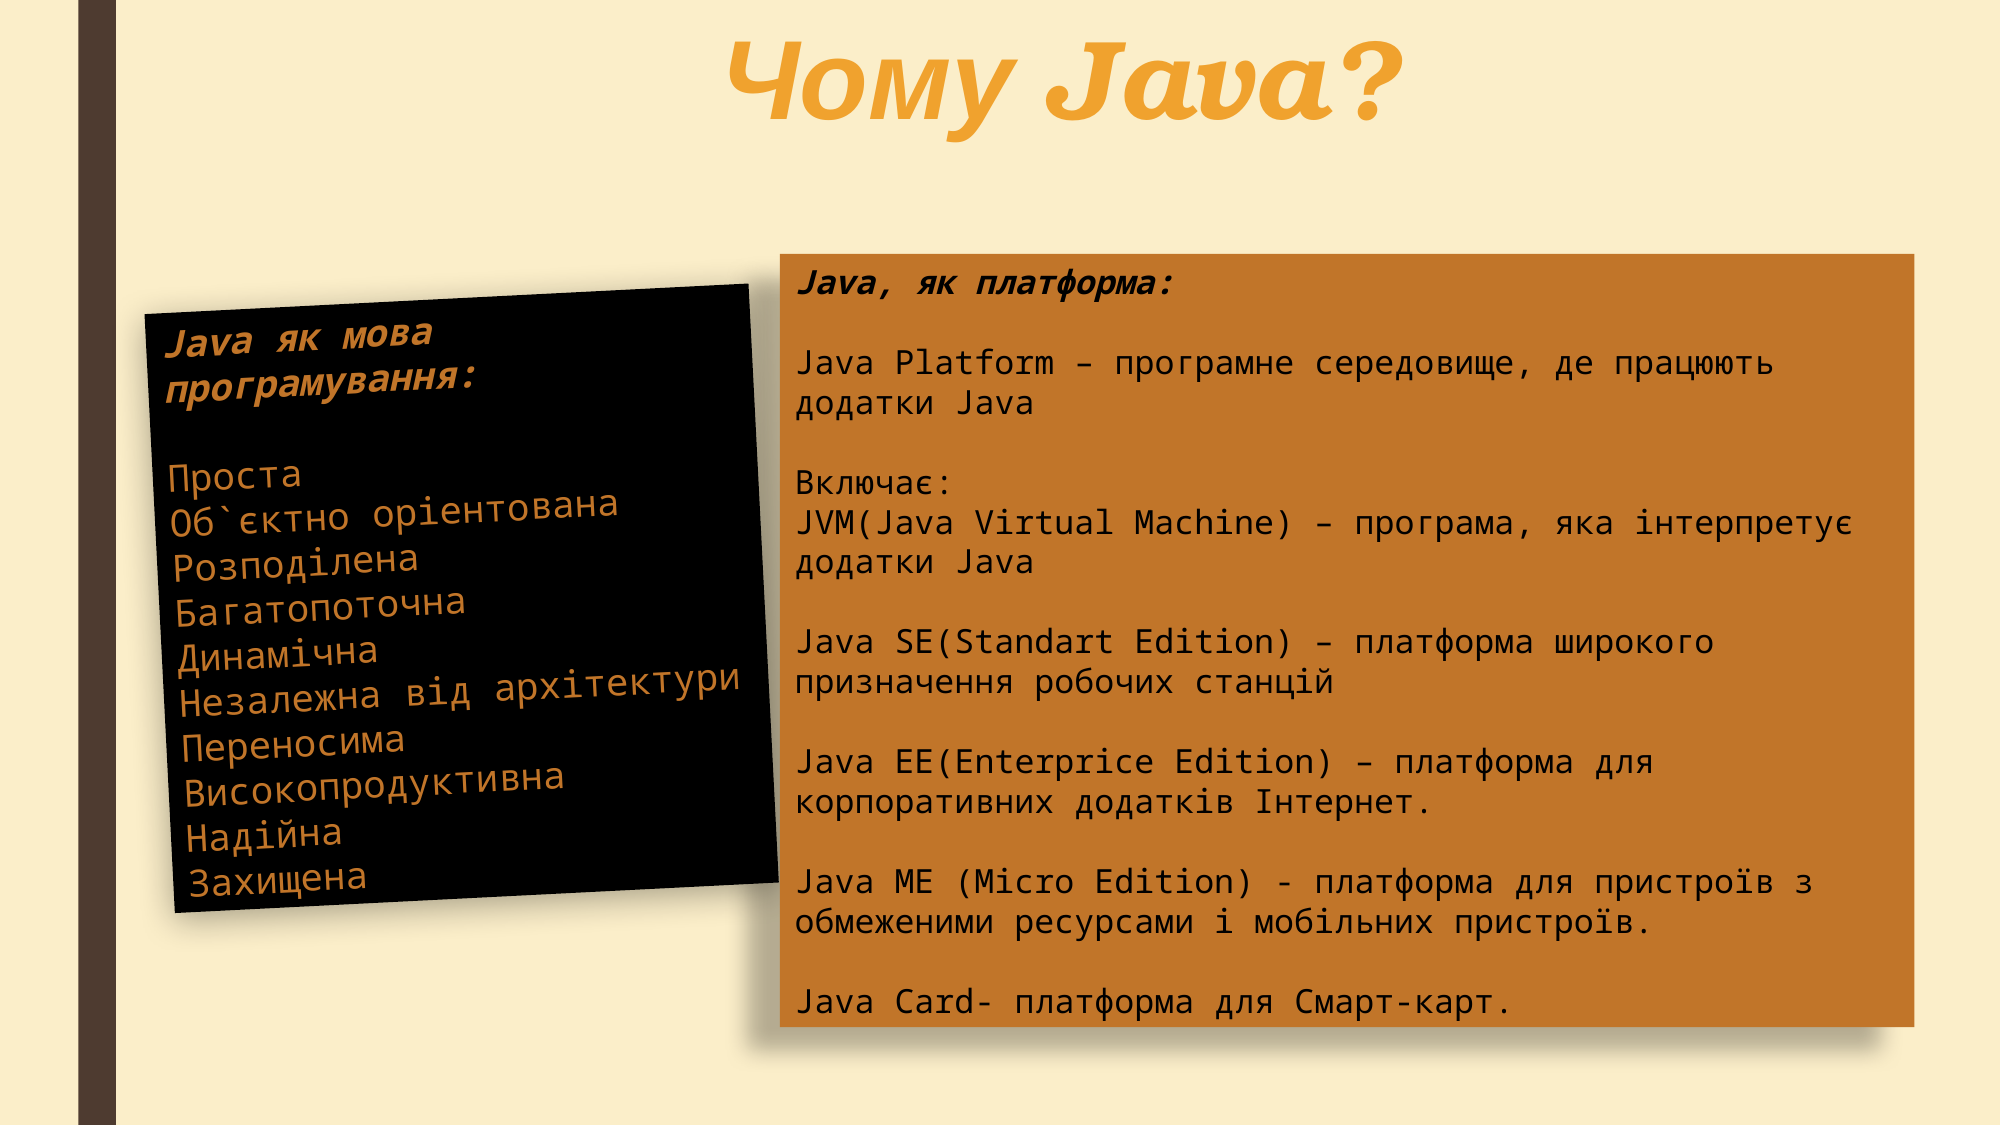

Чому Java?

Java, як платформа:

Java Platform – програмне середовище, де працюють додатки Java
Включає:
JVM(Java Virtual Machine) – програма, яка інтерпретує додатки Java
Java SE(Standart Edition) – платформа широкого призначення робочих станцій
Java EE(Enterprice Edition) – платформа для корпоративних додатків Інтернет.

Java ME (Micro Edition) - платформа для пристроїв з обмеженими ресурсами і мобільних пристроїв.

Java Card- платформа для Смарт-карт.
Java як мова програмування:
Проста
Об`єктно оріентована
Розподілена
Багатопоточна
Динамічна
Незалежна від архітектури
Переносима
Високопродуктивна
Надійна
Захищена